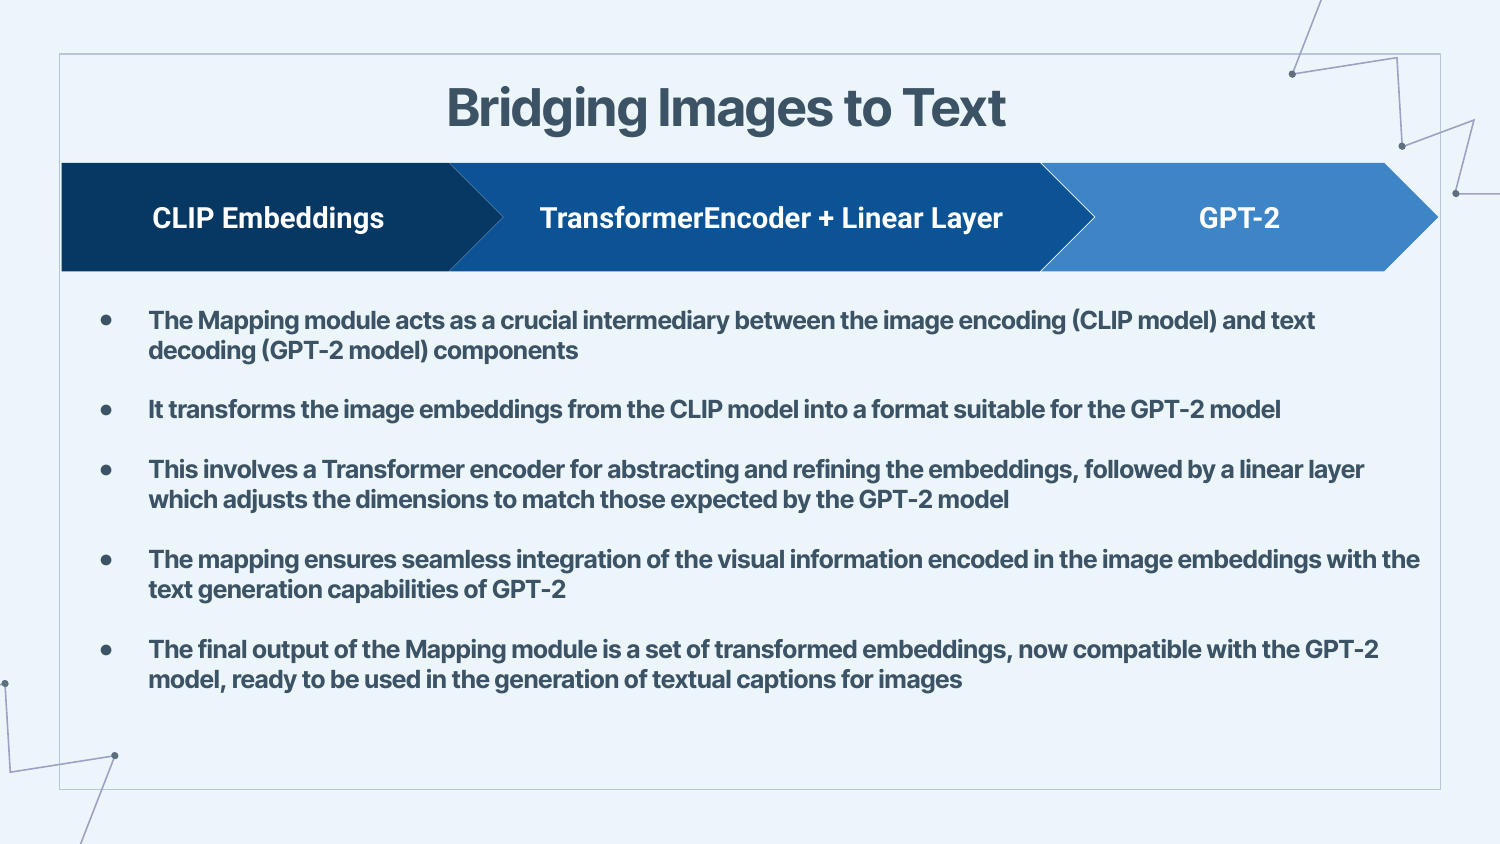

# Bridging Images to Text
GPT-2
TransformerEncoder + Linear Layer
CLIP Embeddings
The Mapping module acts as a crucial intermediary between the image encoding (CLIP model) and text decoding (GPT-2 model) components

It transforms the image embeddings from the CLIP model into a format suitable for the GPT-2 model

This involves a Transformer encoder for abstracting and refining the embeddings, followed by a linear layer which adjusts the dimensions to match those expected by the GPT-2 model

The mapping ensures seamless integration of the visual information encoded in the image embeddings with the text generation capabilities of GPT-2

The final output of the Mapping module is a set of transformed embeddings, now compatible with the GPT-2 model, ready to be used in the generation of textual captions for images